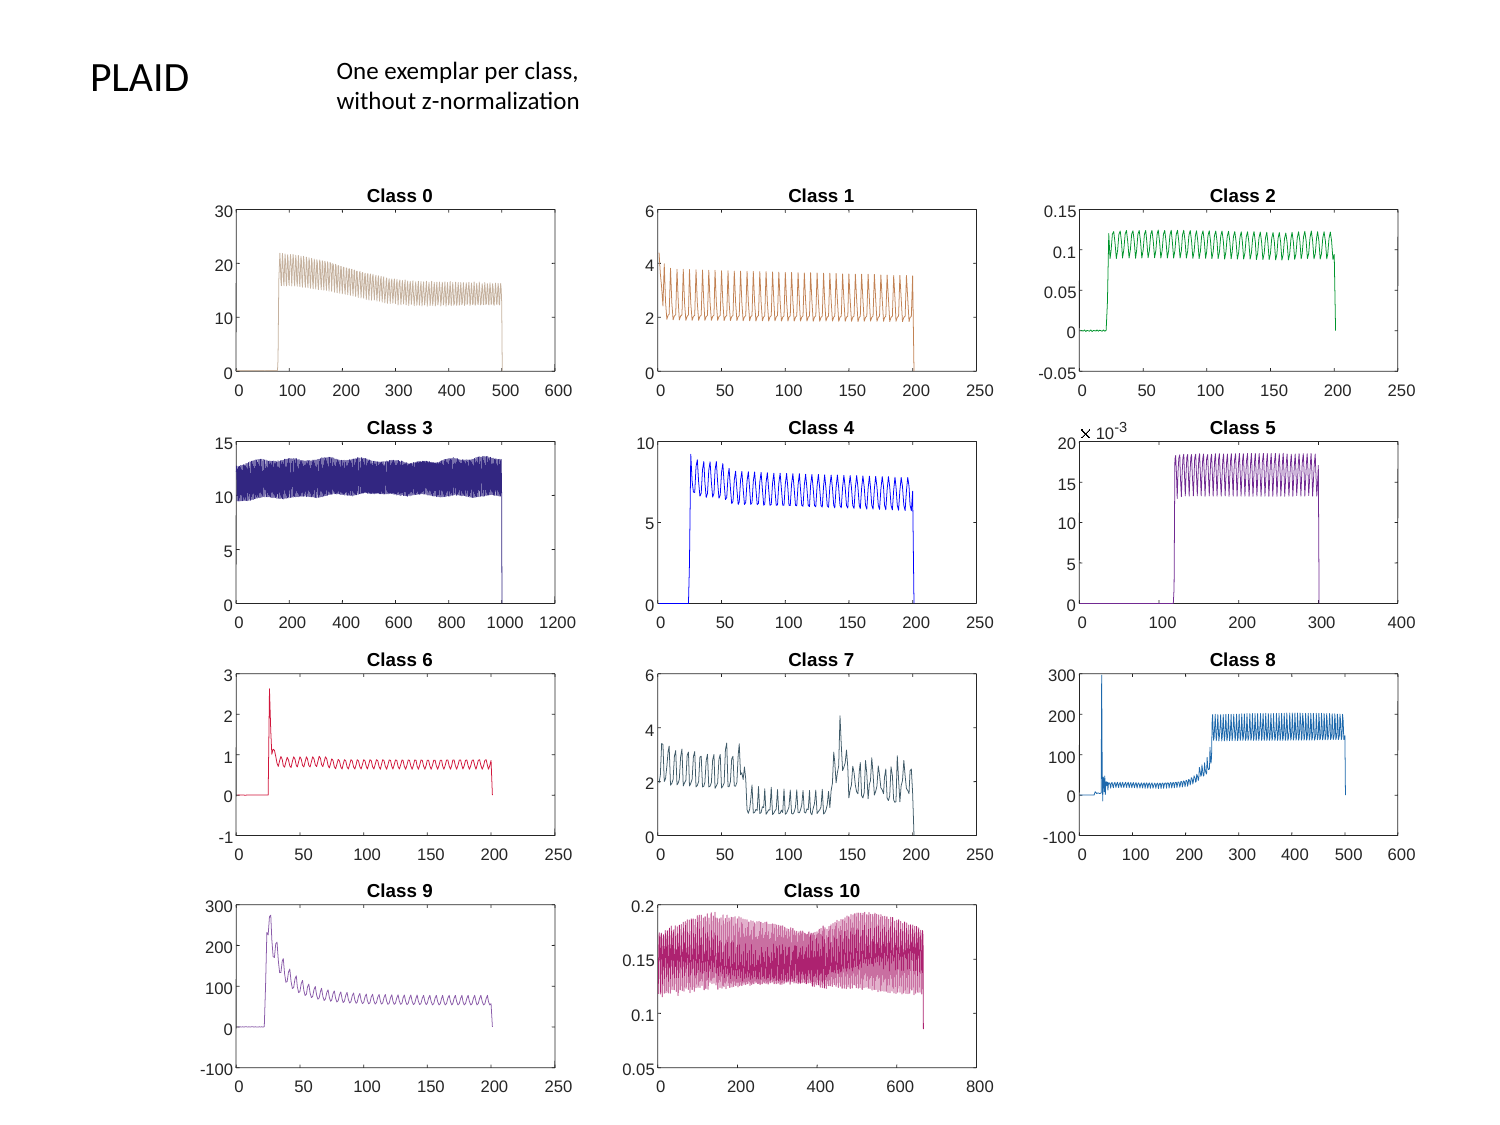

# PLAID
One exemplar per class, without z-normalization
Class 0
Class 1
Class 2
30
6
0.15

0.1

20
4

0.05

10
2

0

0
0
-0.05

0
100
200
300
400
500
600
0
50
100
150
200
250
0
50
100
150
200
250
Class 3
Class 4
Class 5
-3
10

15
10
20

15

10

5
10

5

5

0
0
0

0
200
400
600
800
1000
1200
0
50
100
150
200
250
0
100
200
300
400
Class 6
Class 7
Class 8
3
6
300

2
200

4

1
100

2

0
0

-1
0
-100

0
50
100
150
200
250
0
50
100
150
200
250
0
100
200
300
400
500
600
Class 10
Class 9
0.2
300

200

0.15

100

0.1

0

0.05
-100

0
200
400
600
800
0
50
100
150
200
250